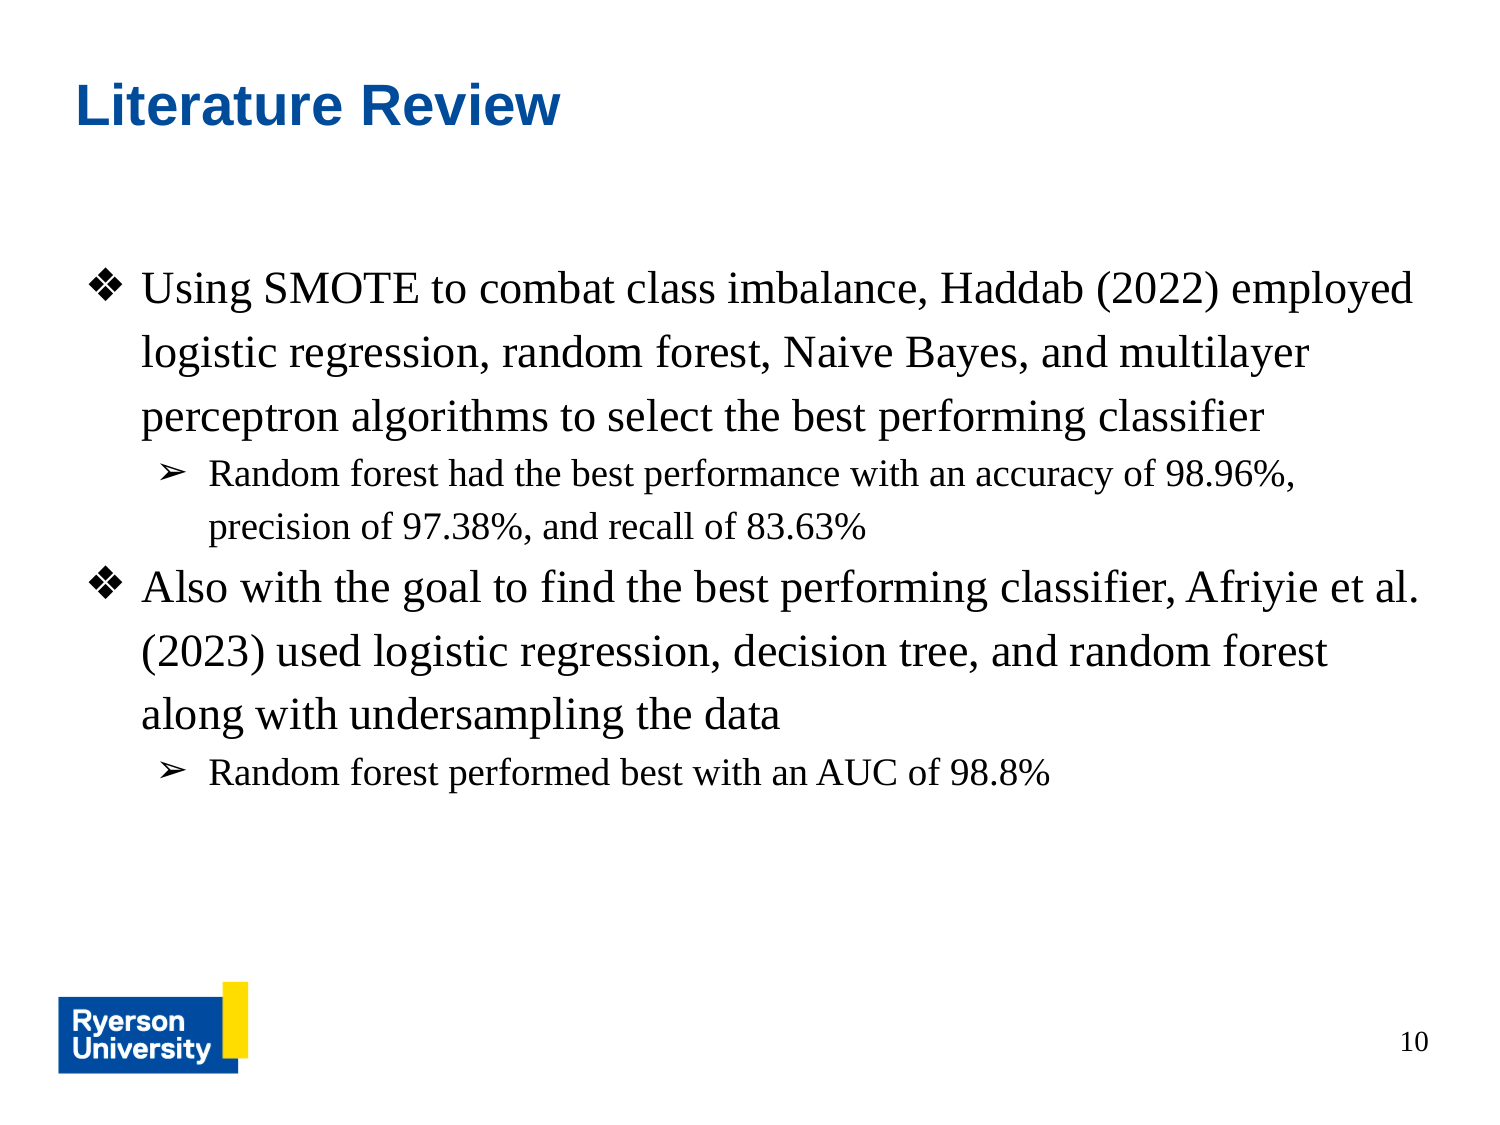

# Literature Review
Using SMOTE to combat class imbalance, Haddab (2022) employed logistic regression, random forest, Naive Bayes, and multilayer perceptron algorithms to select the best performing classifier
Random forest had the best performance with an accuracy of 98.96%, precision of 97.38%, and recall of 83.63%
Also with the goal to find the best performing classifier, Afriyie et al. (2023) used logistic regression, decision tree, and random forest along with undersampling the data
Random forest performed best with an AUC of 98.8%

10